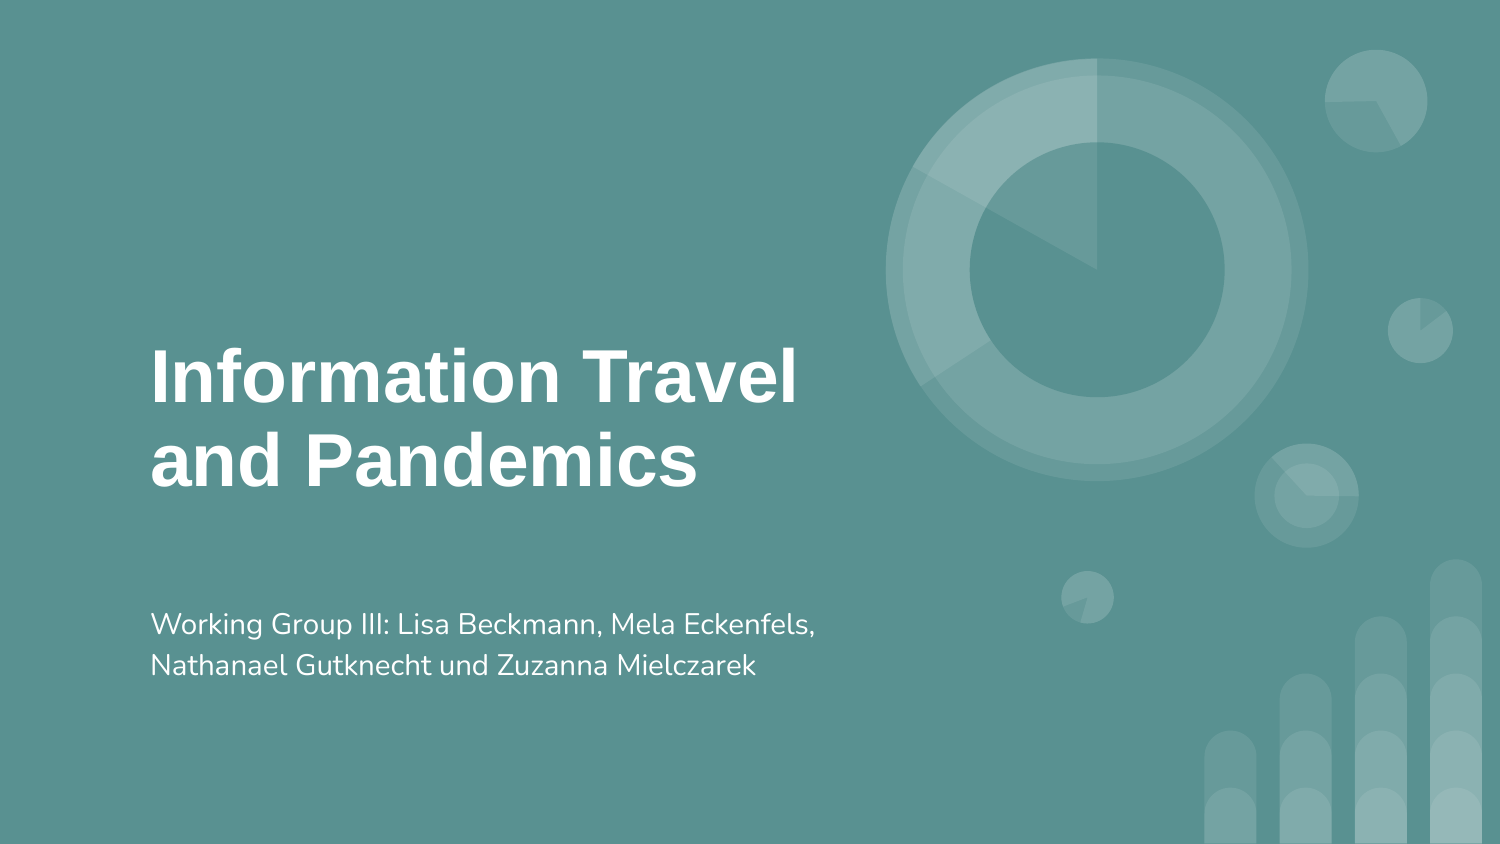

# Information Travel and Pandemics
Working Group III: Lisa Beckmann, Mela Eckenfels, Nathanael Gutknecht und Zuzanna Mielczarek